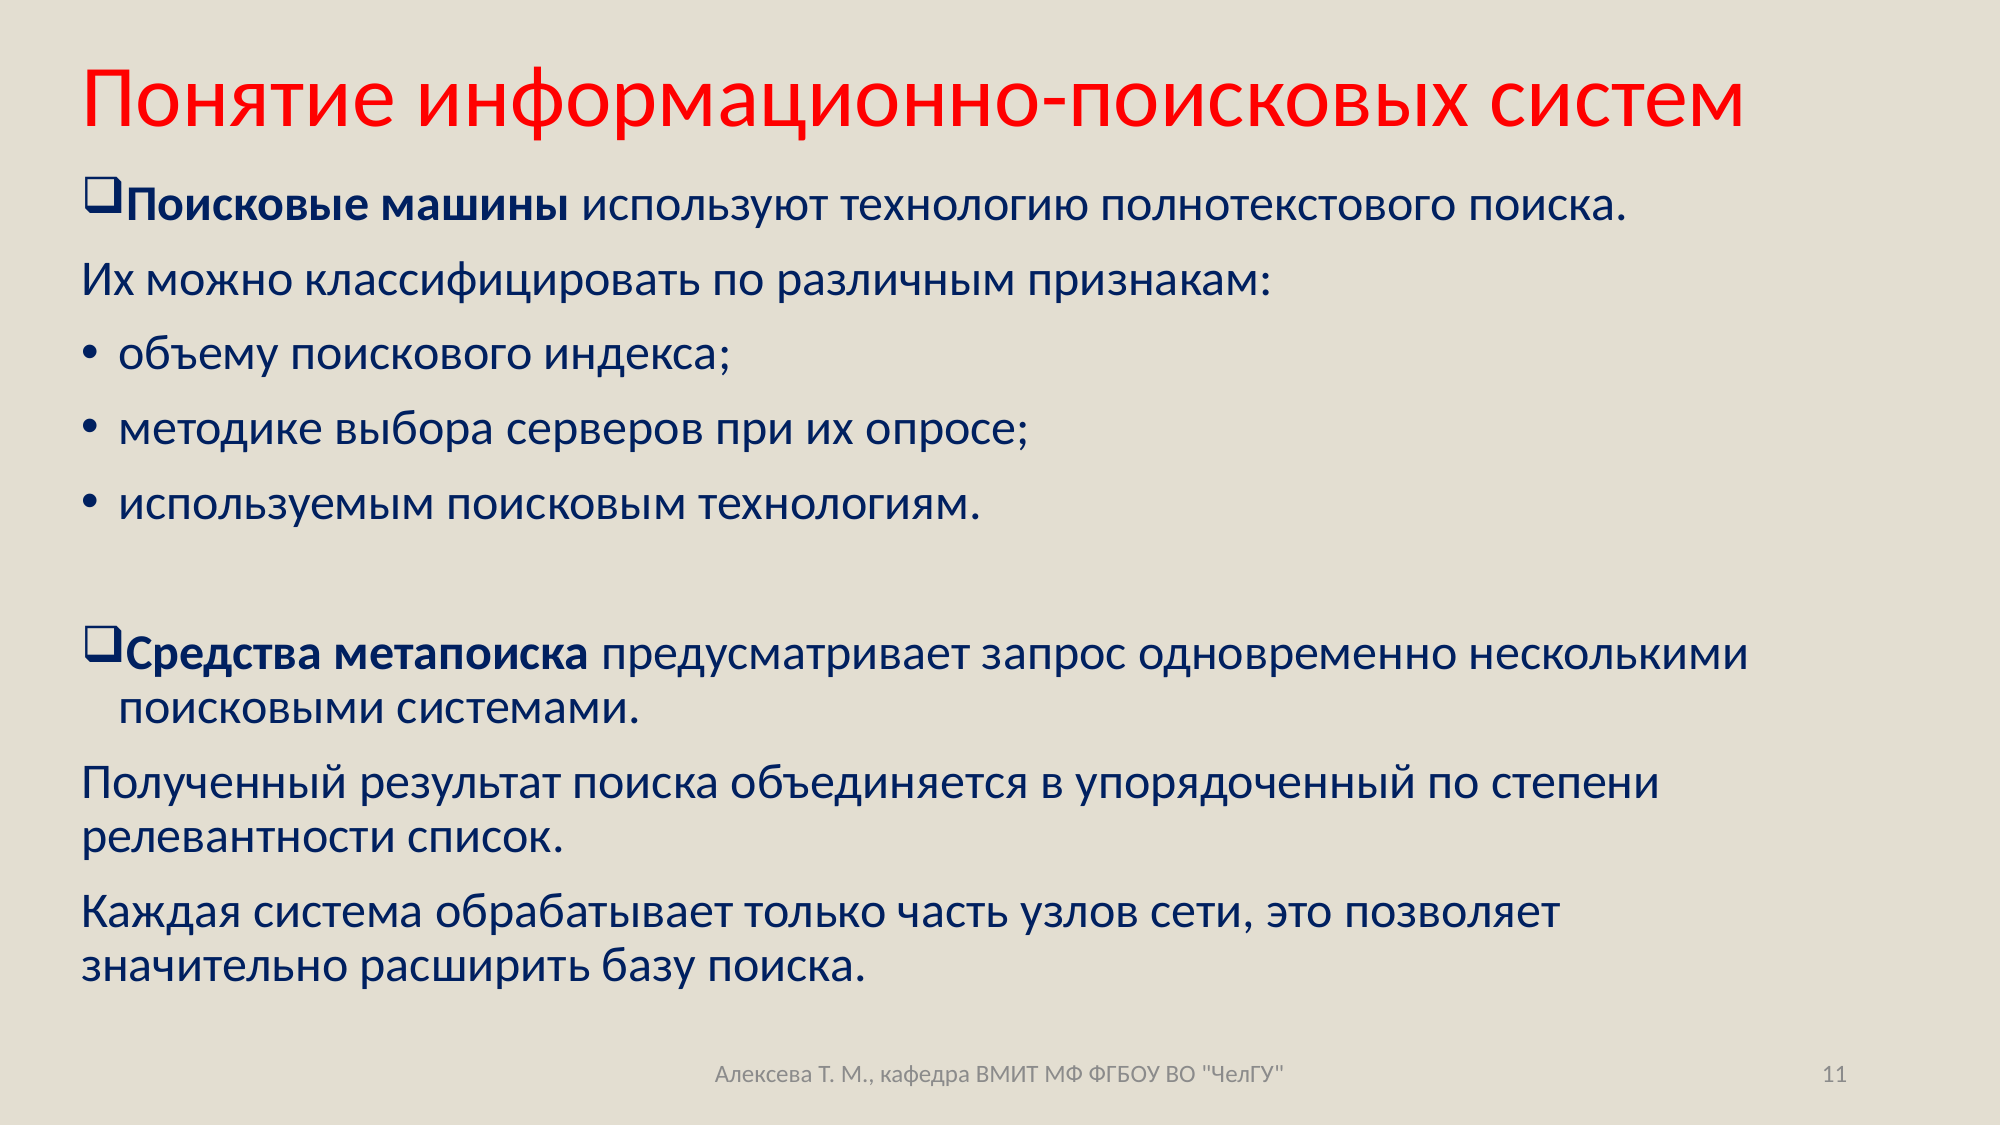

# Понятие информационно-поисковых систем
Поисковые машины используют технологию полнотекстового поиска.
Их можно классифицировать по различным признакам:
объему поискового индекса;
методике выбора серверов при их опросе;
используемым поисковым технологиям.

Средства метапоиска предусматривает запрос одновременно несколькими поисковыми системами.
Полученный результат поиска объединяется в упорядоченный по степени релевантности список.
Каждая система обрабатывает только часть узлов сети, это позволяет значительно расширить базу поиска.

Алексева Т. М., кафедра ВМИТ МФ ФГБОУ ВО "ЧелГУ"
11